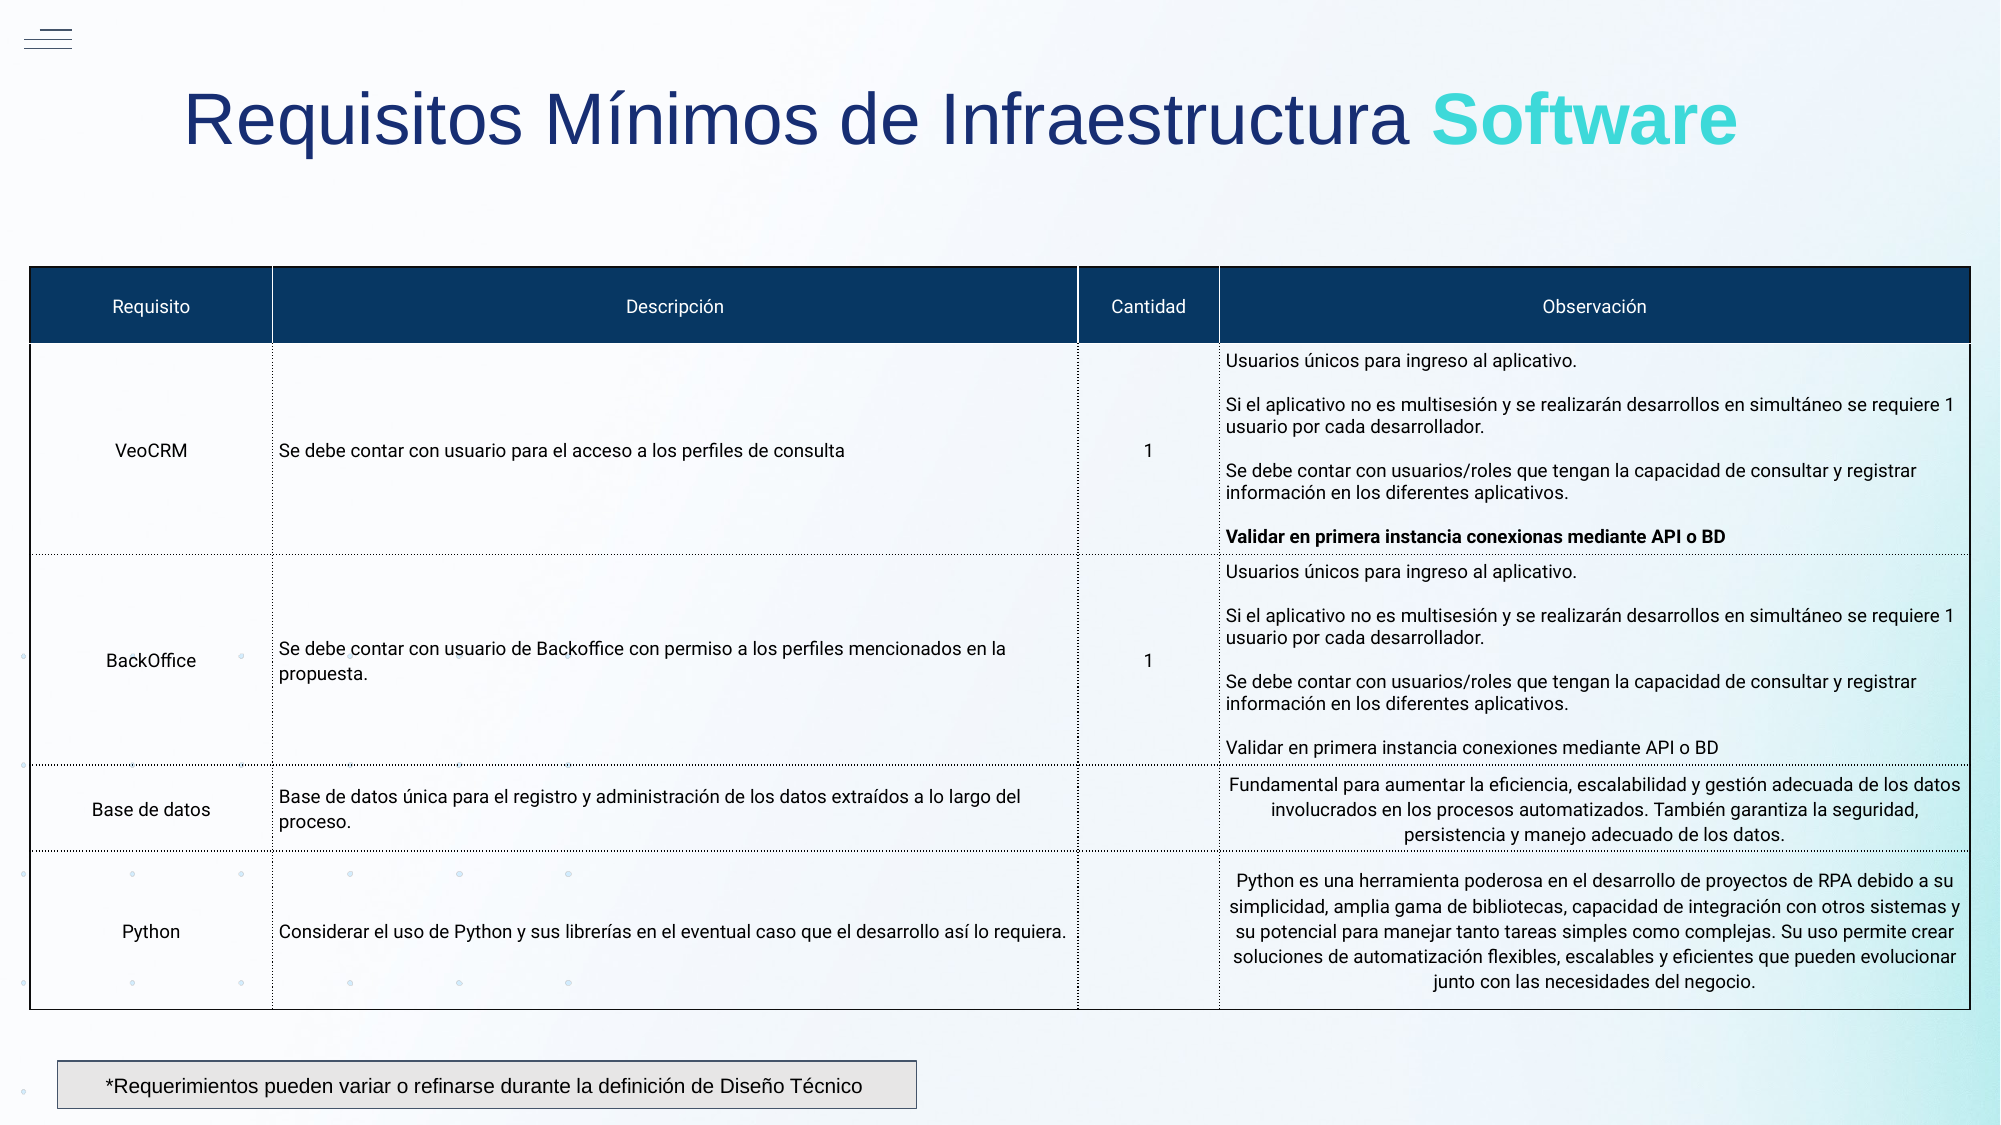

Requisitos Mínimos de Infraestructura Software
| Requisito | Descripción | Cantidad | Observación |
| --- | --- | --- | --- |
| VeoCRM | Se debe contar con usuario para el acceso a los perfiles de consulta | 1 | Usuarios únicos para ingreso al aplicativo. Si el aplicativo no es multisesión y se realizarán desarrollos en simultáneo se requiere 1 usuario por cada desarrollador. Se debe contar con usuarios/roles que tengan la capacidad de consultar y registrar información en los diferentes aplicativos. Validar en primera instancia conexionas mediante API o BD |
| BackOffice | Se debe contar con usuario de Backoffice con permiso a los perfiles mencionados en la propuesta. | 1 | Usuarios únicos para ingreso al aplicativo. Si el aplicativo no es multisesión y se realizarán desarrollos en simultáneo se requiere 1 usuario por cada desarrollador. Se debe contar con usuarios/roles que tengan la capacidad de consultar y registrar información en los diferentes aplicativos. Validar en primera instancia conexiones mediante API o BD |
| Base de datos | Base de datos única para el registro y administración de los datos extraídos a lo largo del proceso. |  | Fundamental para aumentar la eficiencia, escalabilidad y gestión adecuada de los datos involucrados en los procesos automatizados. También garantiza la seguridad, persistencia y manejo adecuado de los datos. |
| Python | Considerar el uso de Python y sus librerías en el eventual caso que el desarrollo así lo requiera. |  | Python es una herramienta poderosa en el desarrollo de proyectos de RPA debido a su simplicidad, amplia gama de bibliotecas, capacidad de integración con otros sistemas y su potencial para manejar tanto tareas simples como complejas. Su uso permite crear soluciones de automatización flexibles, escalables y eficientes que pueden evolucionar junto con las necesidades del negocio. |

*Requerimientos pueden variar o refinarse durante la definición de Diseño Técnico